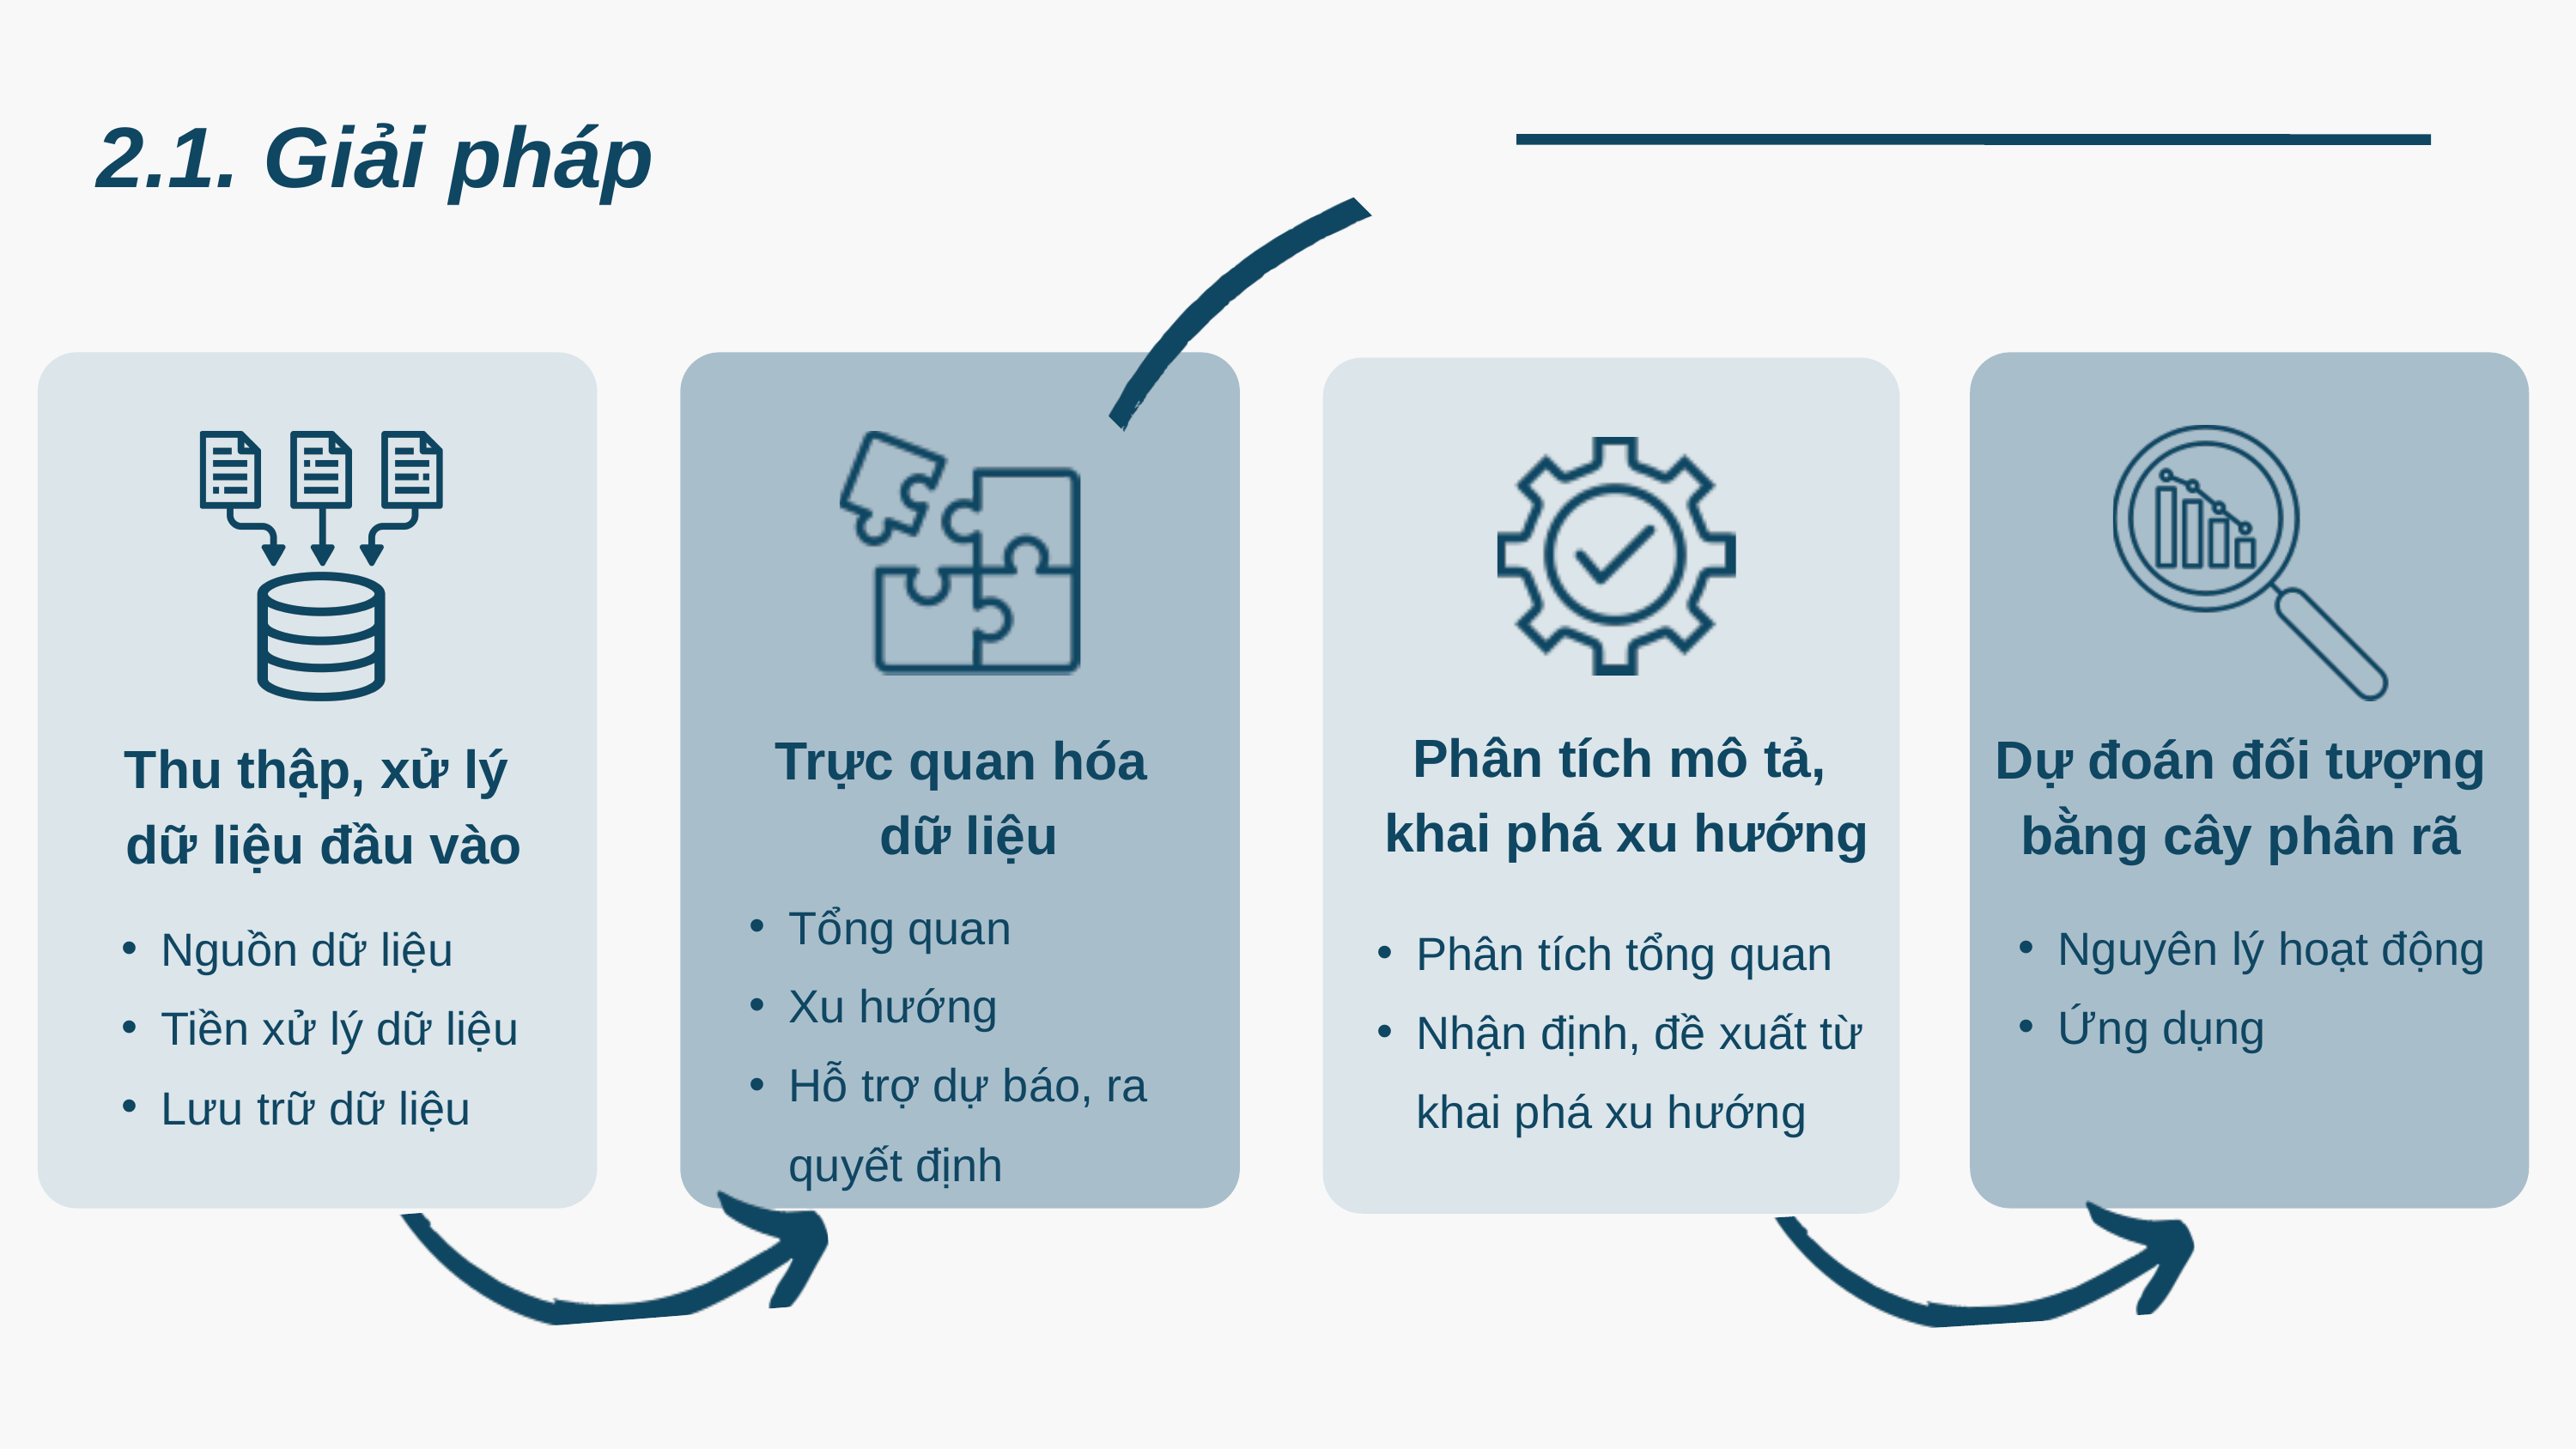

2.1. Giải pháp

Phân tích mô tả,
khai phá xu hướng
Dự đoán đối tượng bằng cây phân rã
Trực quan hóa
 dữ liệu
Thu thập, xử lý
 dữ liệu đầu vào
Tổng quan
Xu hướng
Hỗ trợ dự báo, ra quyết định
Nguyên lý hoạt động
Ứng dụng
Nguồn dữ liệu
Tiền xử lý dữ liệu
Lưu trữ dữ liệu
Phân tích tổng quan
Nhận định, đề xuất từ khai phá xu hướng